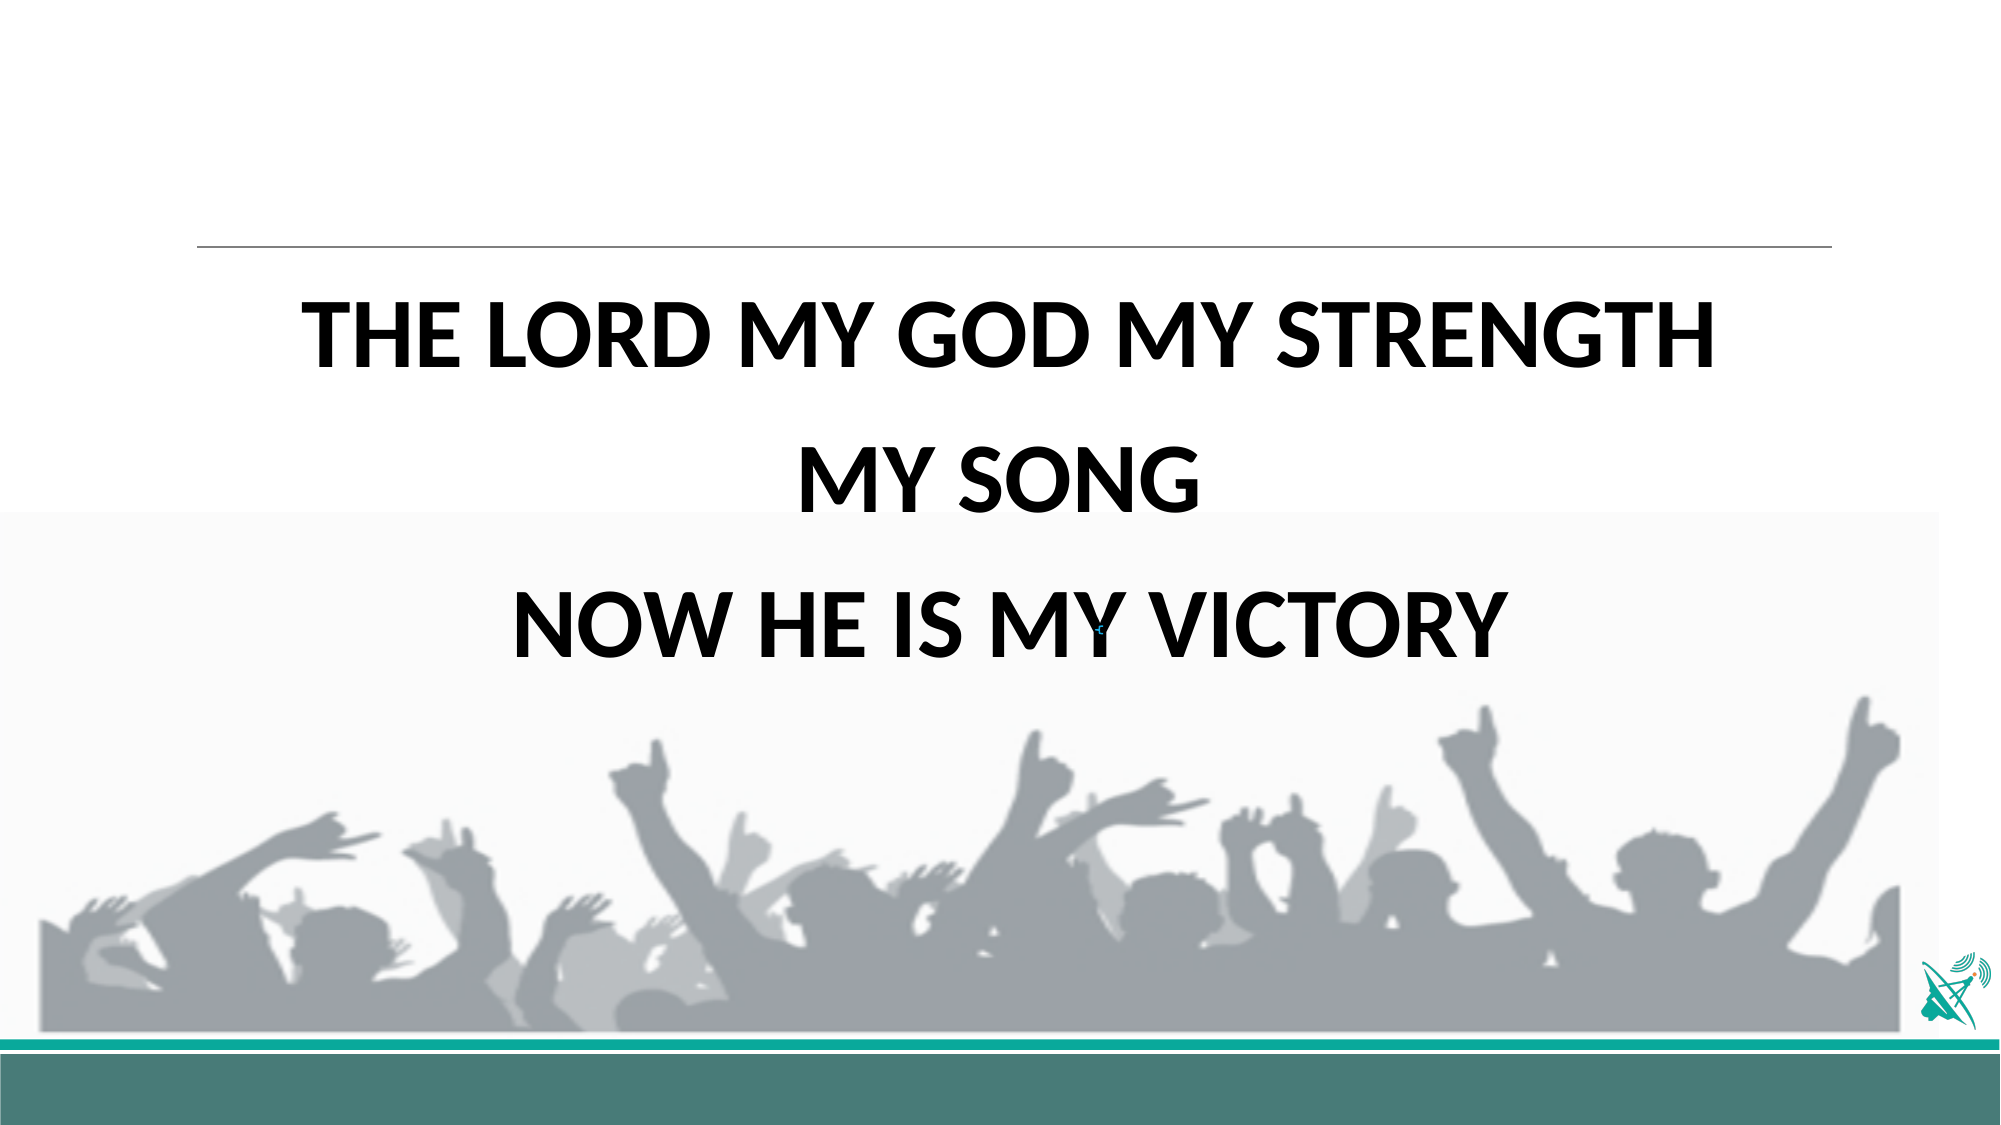

#
THE LORD MY GOD MY STRENGTH
MY SONG
NOW HE IS MY VICTORY